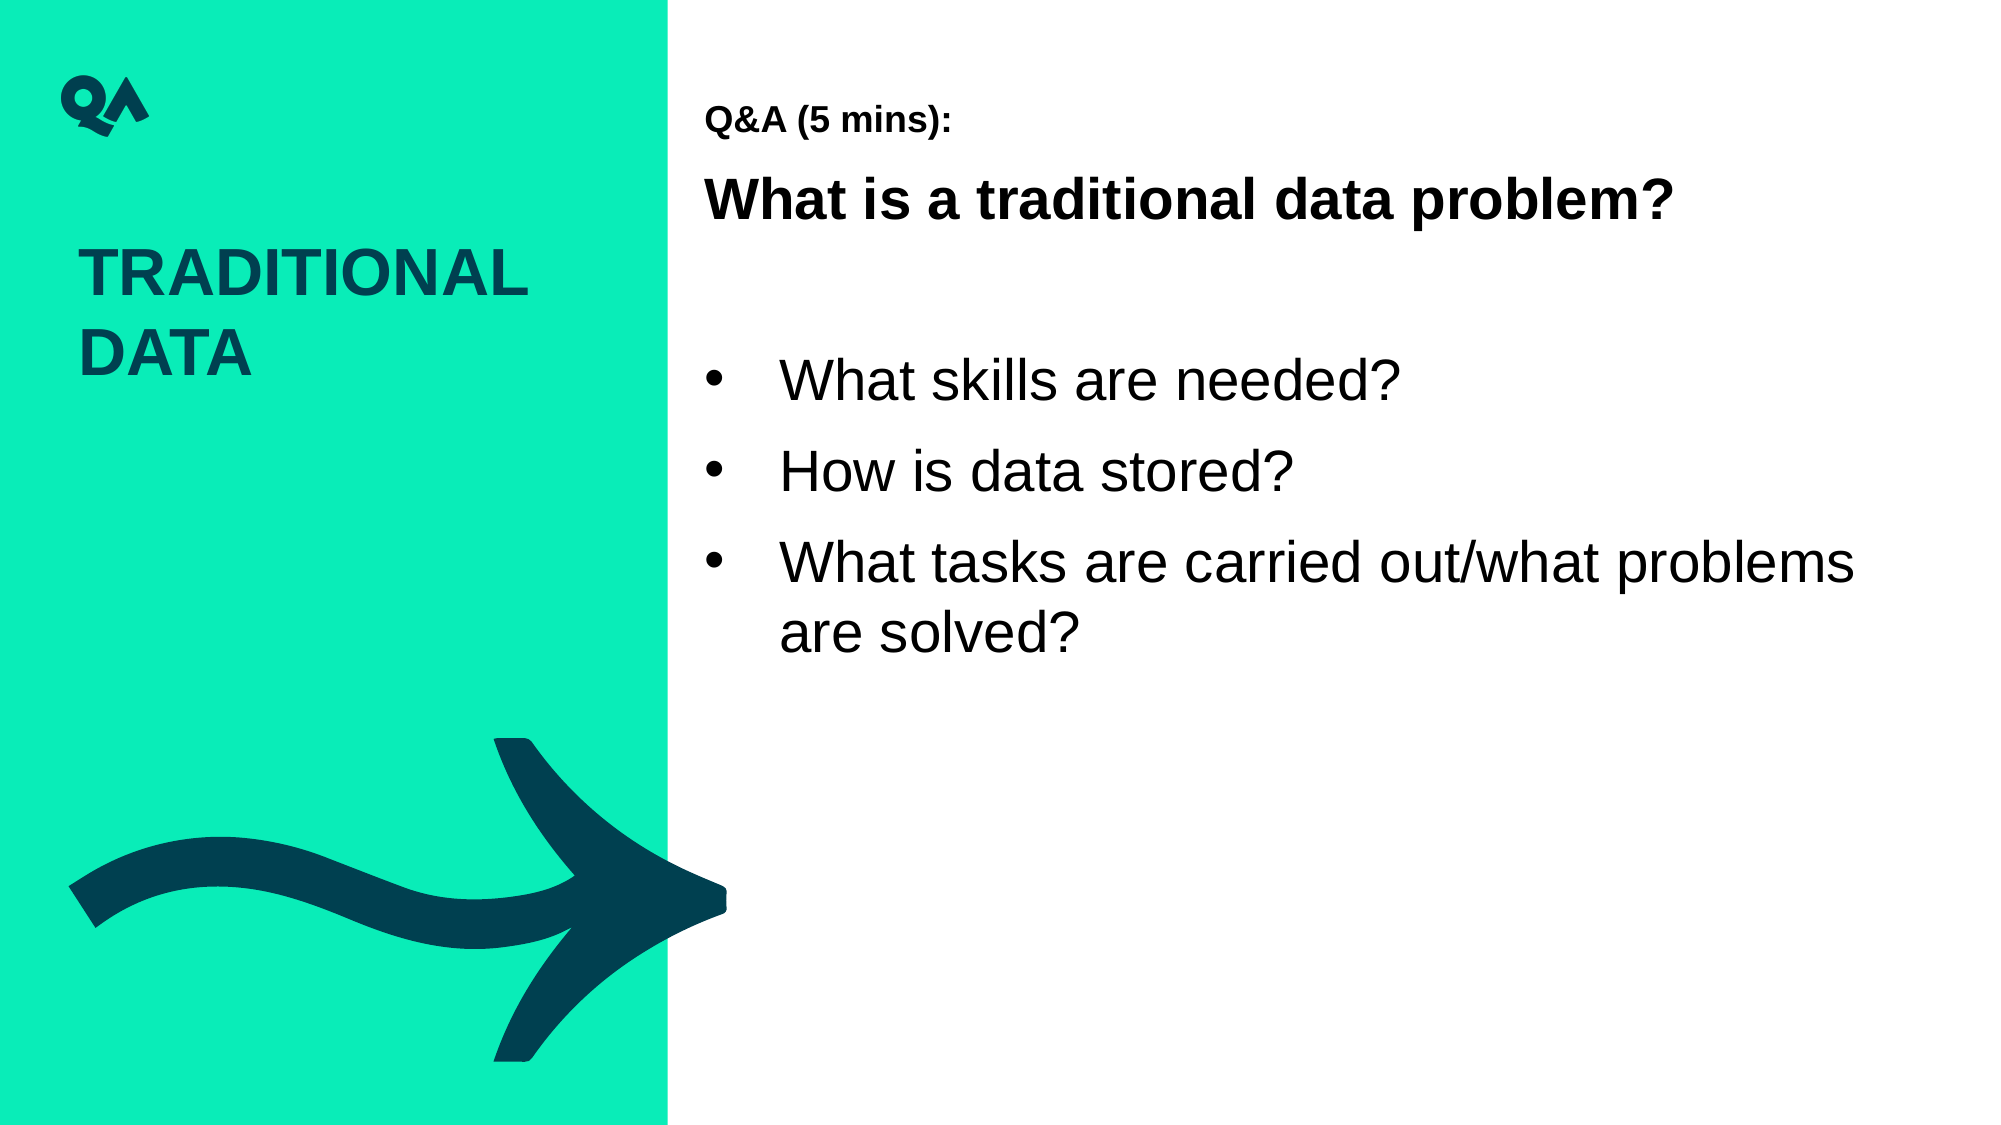

Q&A (5 mins):
What is a traditional data problem?

What skills are needed?
How is data stored?
What tasks are carried out/what problems are solved?

Traditional Data